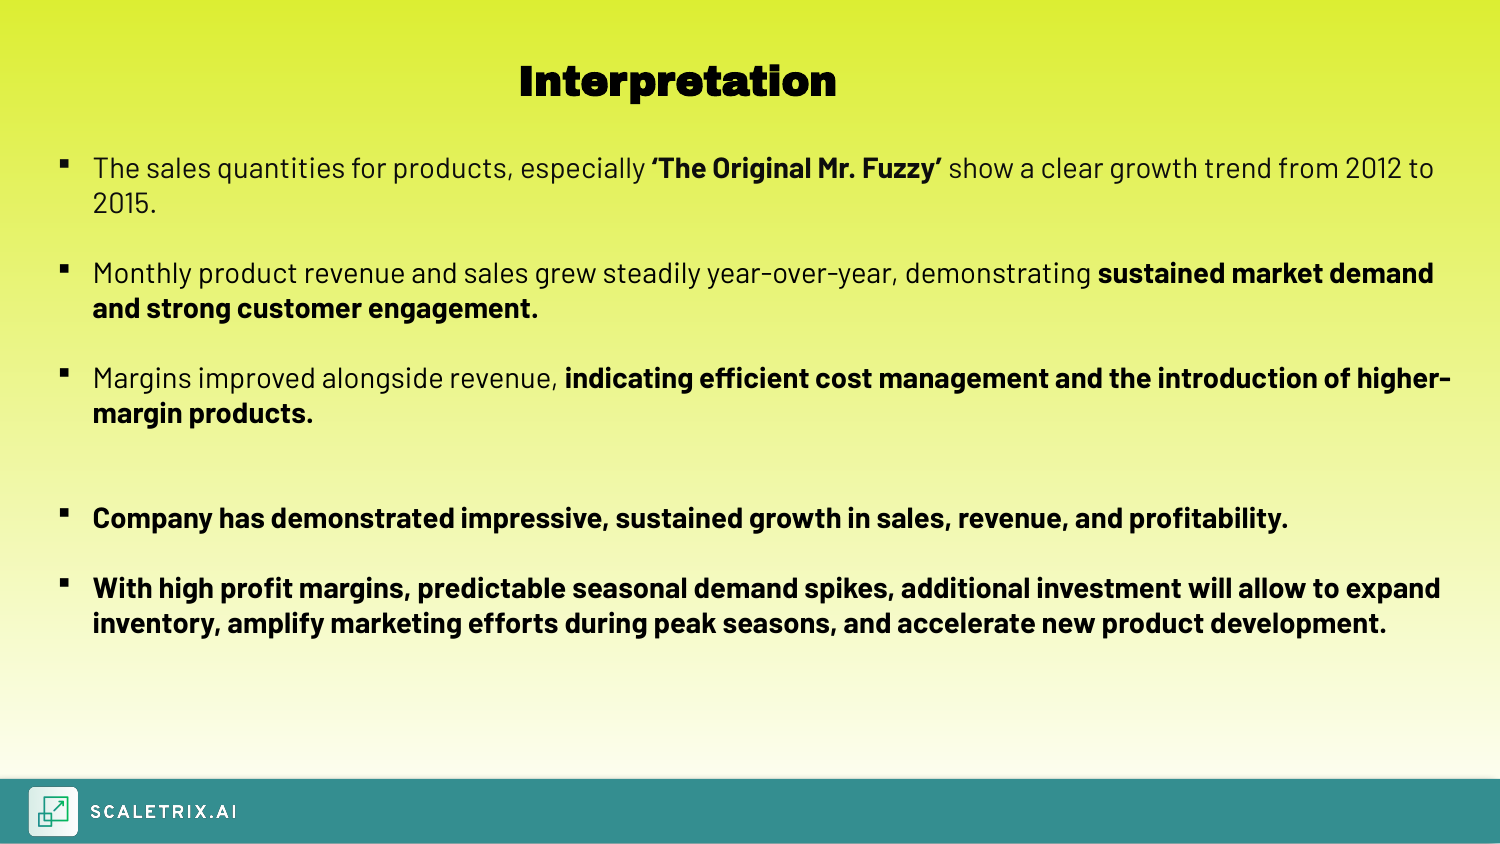

Interpretation
The sales quantities for products, especially ‘The Original Mr. Fuzzy’ show a clear growth trend from 2012 to 2015.

Monthly product revenue and sales grew steadily year-over-year, demonstrating sustained market demand and strong customer engagement.

Margins improved alongside revenue, indicating efficient cost management and the introduction of higher-margin products.

Company has demonstrated impressive, sustained growth in sales, revenue, and profitability.

With high profit margins, predictable seasonal demand spikes, additional investment will allow to expand inventory, amplify marketing efforts during peak seasons, and accelerate new product development.